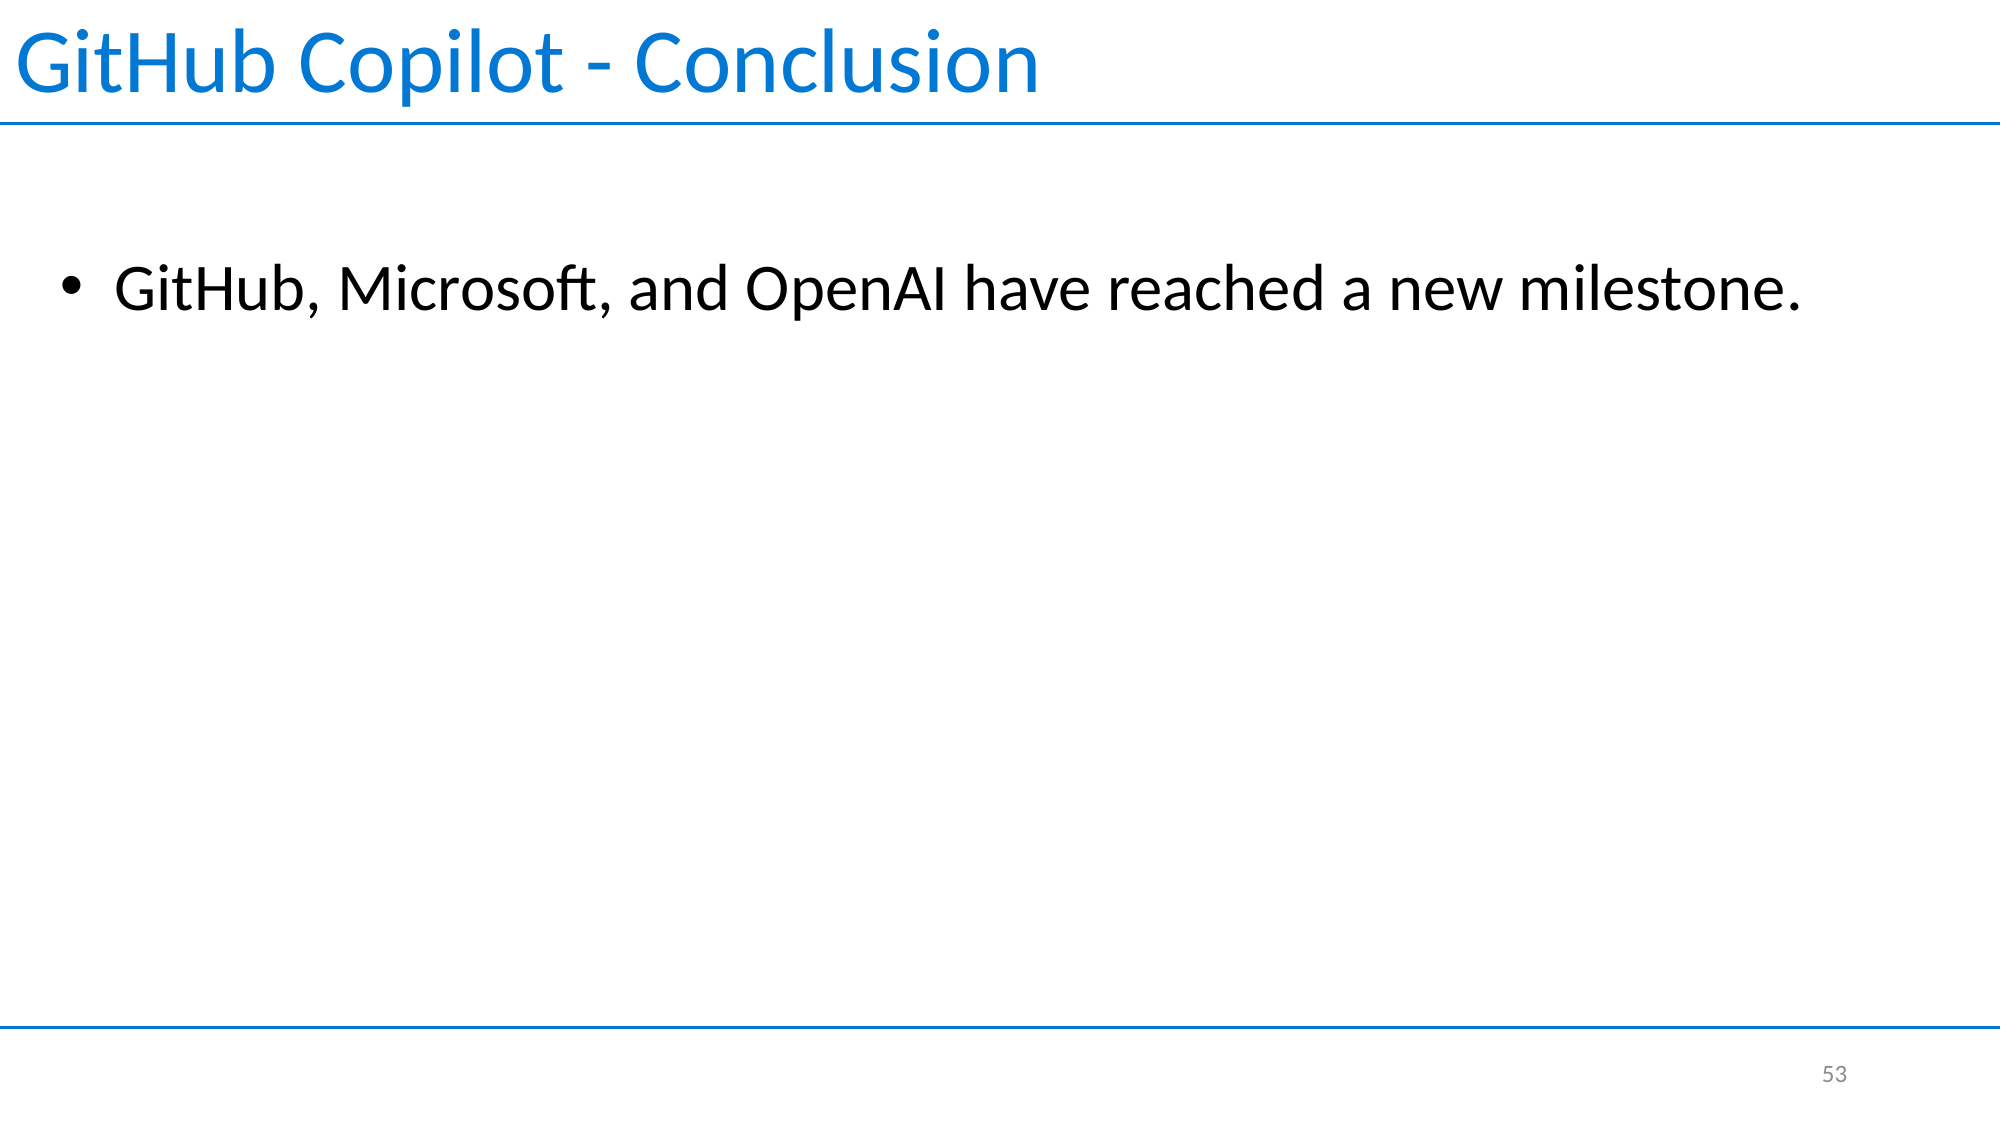

GitHub Copilot - Conclusion

GitHub, Microsoft, and OpenAI have reached a new milestone.

53